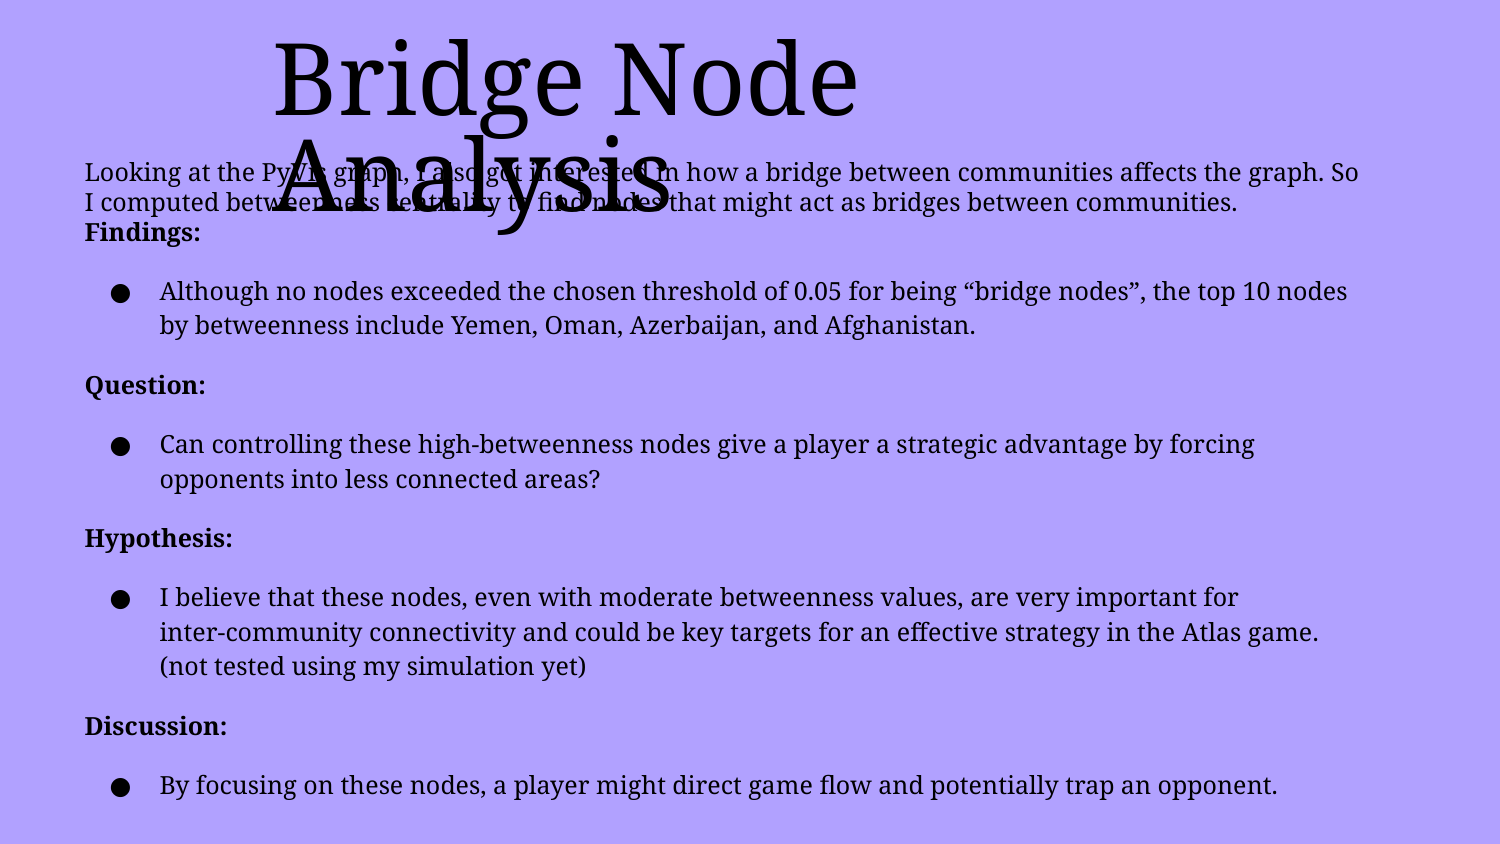

# Bridge Node Analysis
Looking at the PyVis graph, I also got interested in how a bridge between communities affects the graph. So I computed betweenness centrality to find nodes that might act as bridges between communities.
Findings:
Although no nodes exceeded the chosen threshold of 0.05 for being “bridge nodes”, the top 10 nodes by betweenness include Yemen, Oman, Azerbaijan, and Afghanistan.
Question:
Can controlling these high‐betweenness nodes give a player a strategic advantage by forcing opponents into less connected areas?
Hypothesis:
I believe that these nodes, even with moderate betweenness values, are very important for inter‑community connectivity and could be key targets for an effective strategy in the Atlas game. (not tested using my simulation yet)
Discussion:
By focusing on these nodes, a player might direct game flow and potentially trap an opponent.